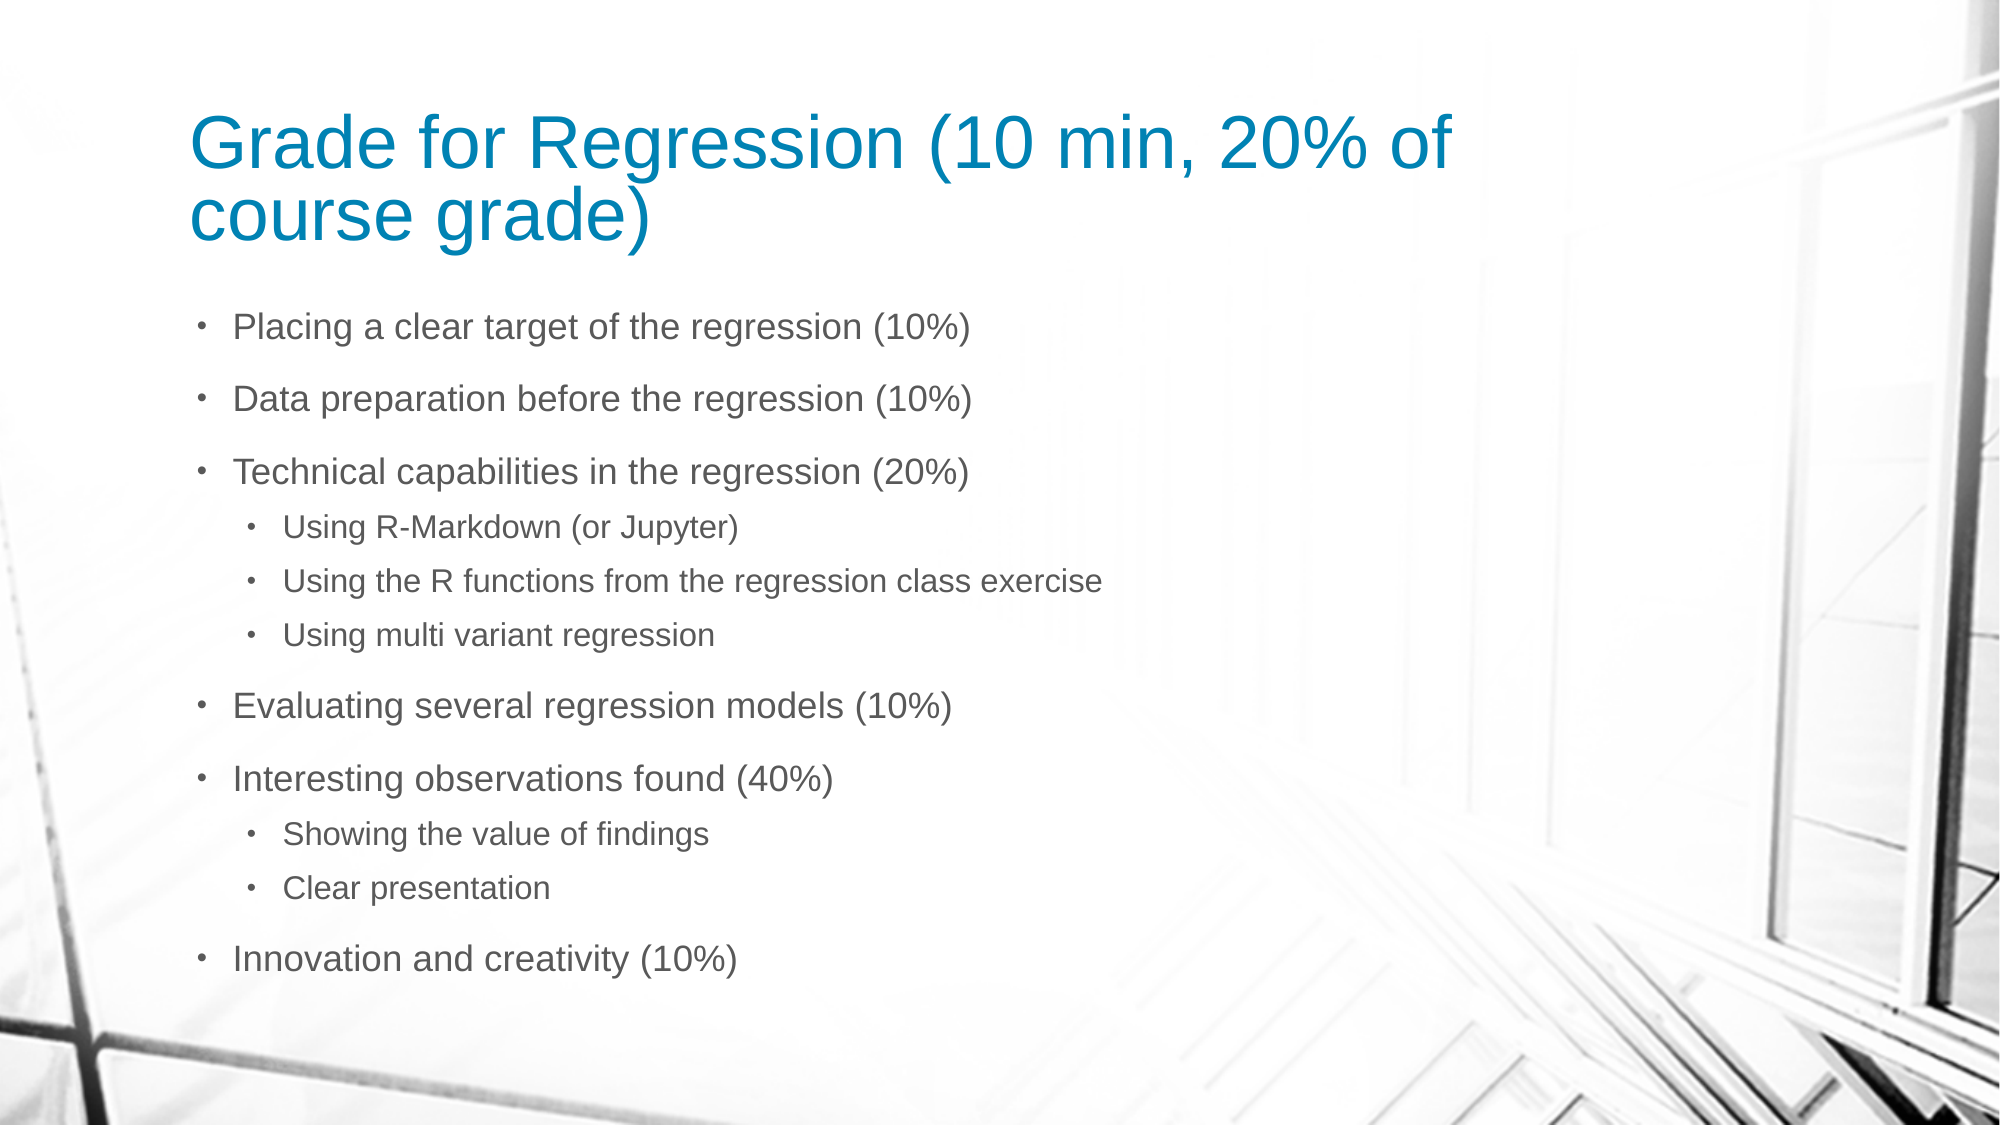

# Grade for Regression (10 min, 20% of course grade)
Placing a clear target of the regression (10%)
Data preparation before the regression (10%)
Technical capabilities in the regression (20%)
Using R-Markdown (or Jupyter)
Using the R functions from the regression class exercise
Using multi variant regression
Evaluating several regression models (10%)
Interesting observations found (40%)
Showing the value of findings
Clear presentation
Innovation and creativity (10%)